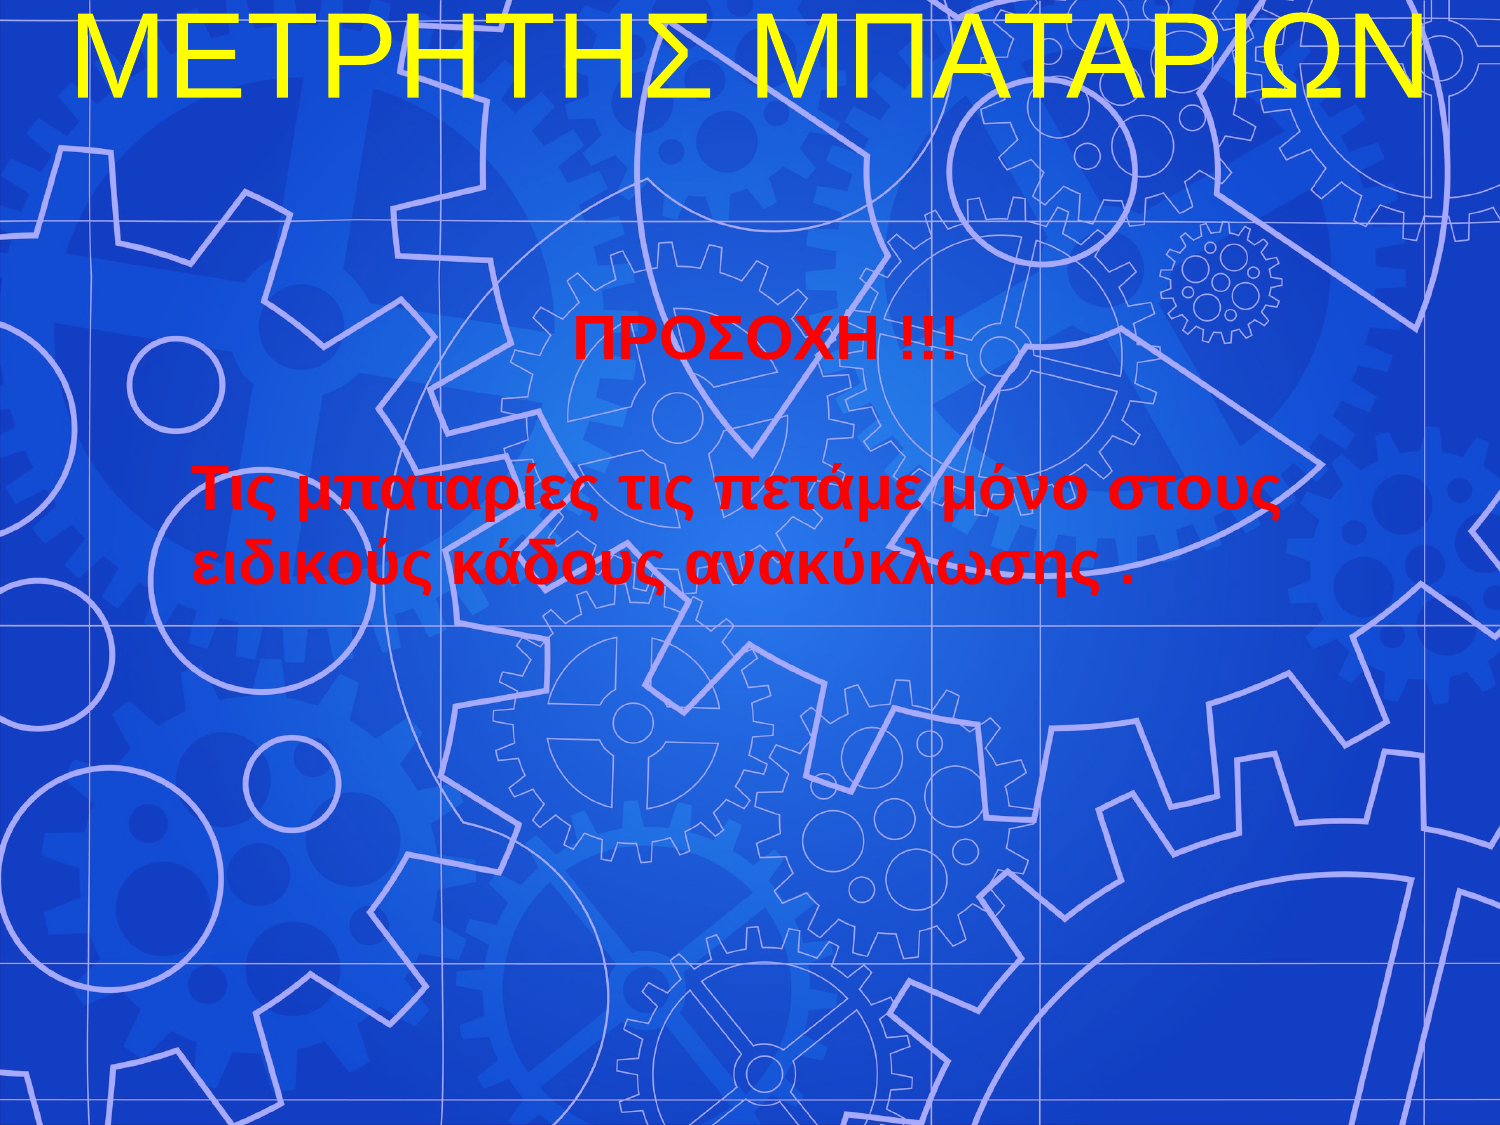

ΠΡΟΣΟΧΗ !!!

Τις μπαταρίες τις πετάμε μόνο στους ειδικούς κάδους ανακύκλωσης .